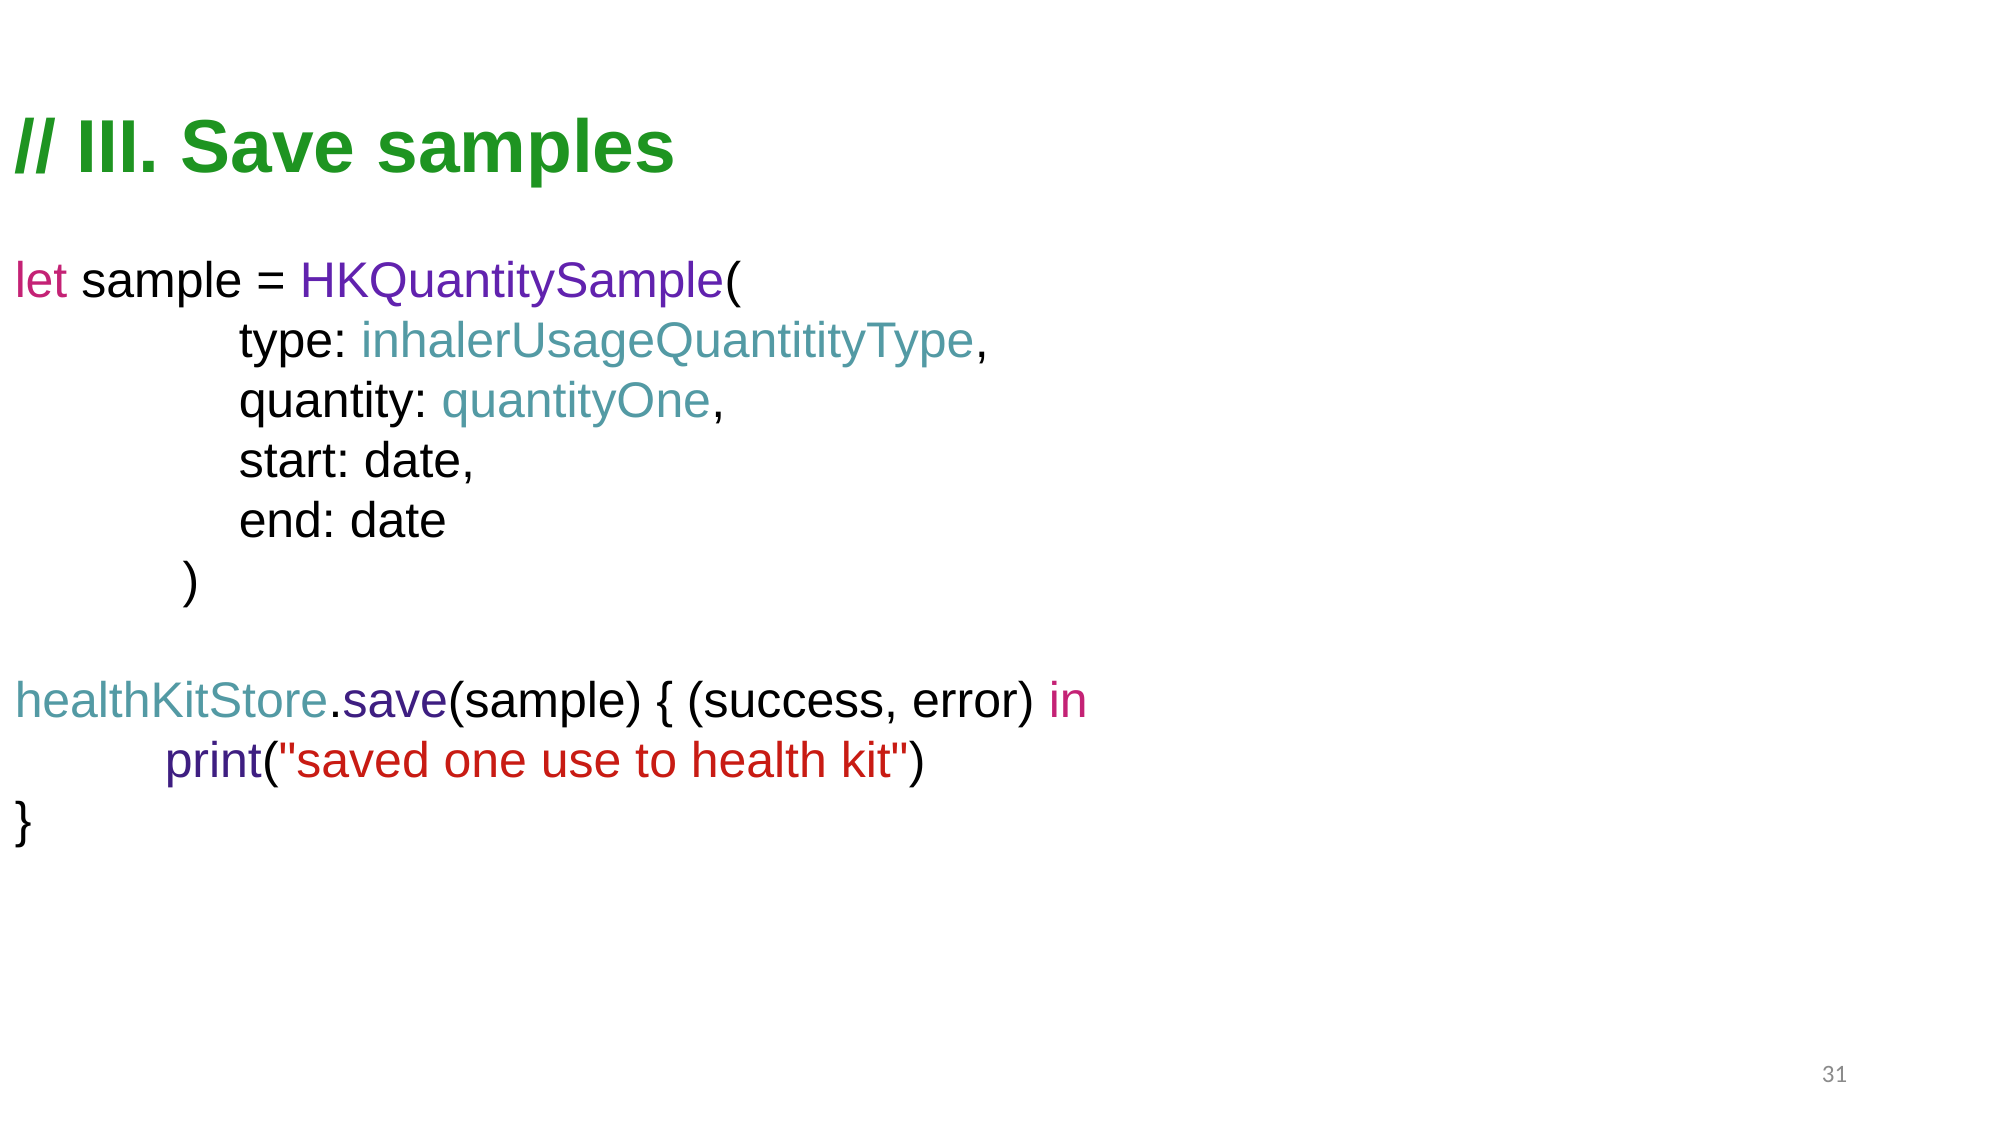

// III. Save samples

let sample = HKQuantitySample(
                type: inhalerUsageQuantitityType,
                quantity: quantityOne,
                start: date,
                end: date
            )

healthKitStore.save(sample) { (success, error) in
	print("saved one use to health kit")
}
31